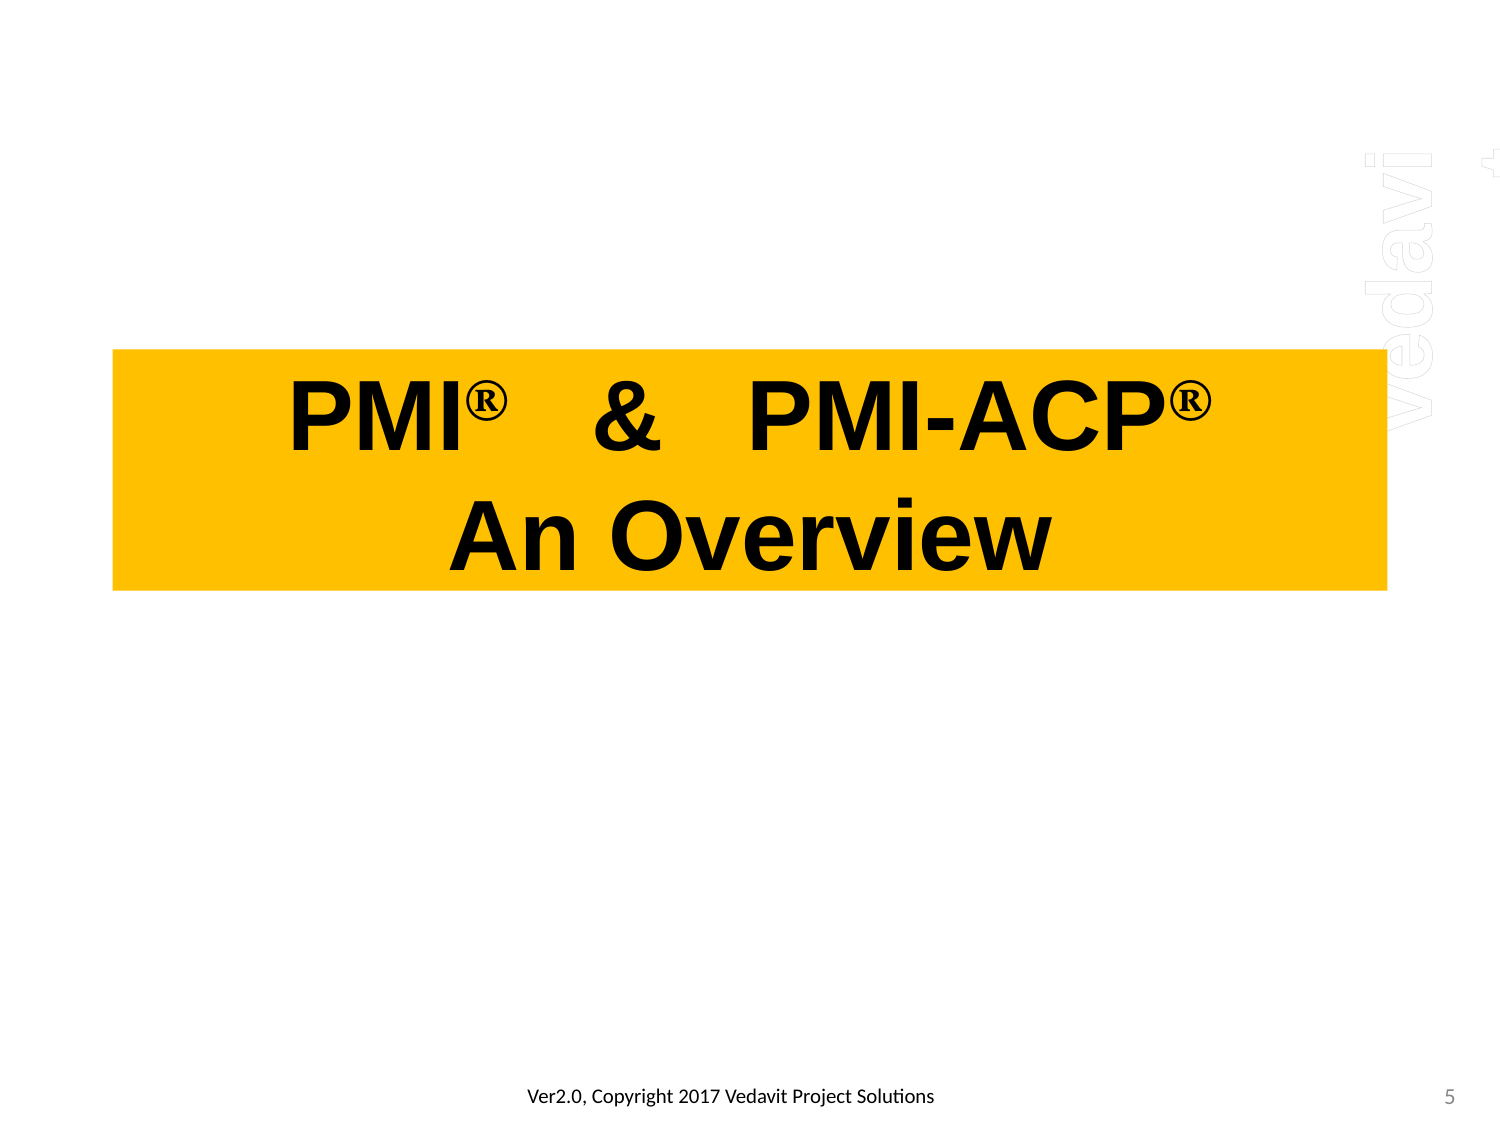

# PMI®   &   PMI-ACP® An Overview

5